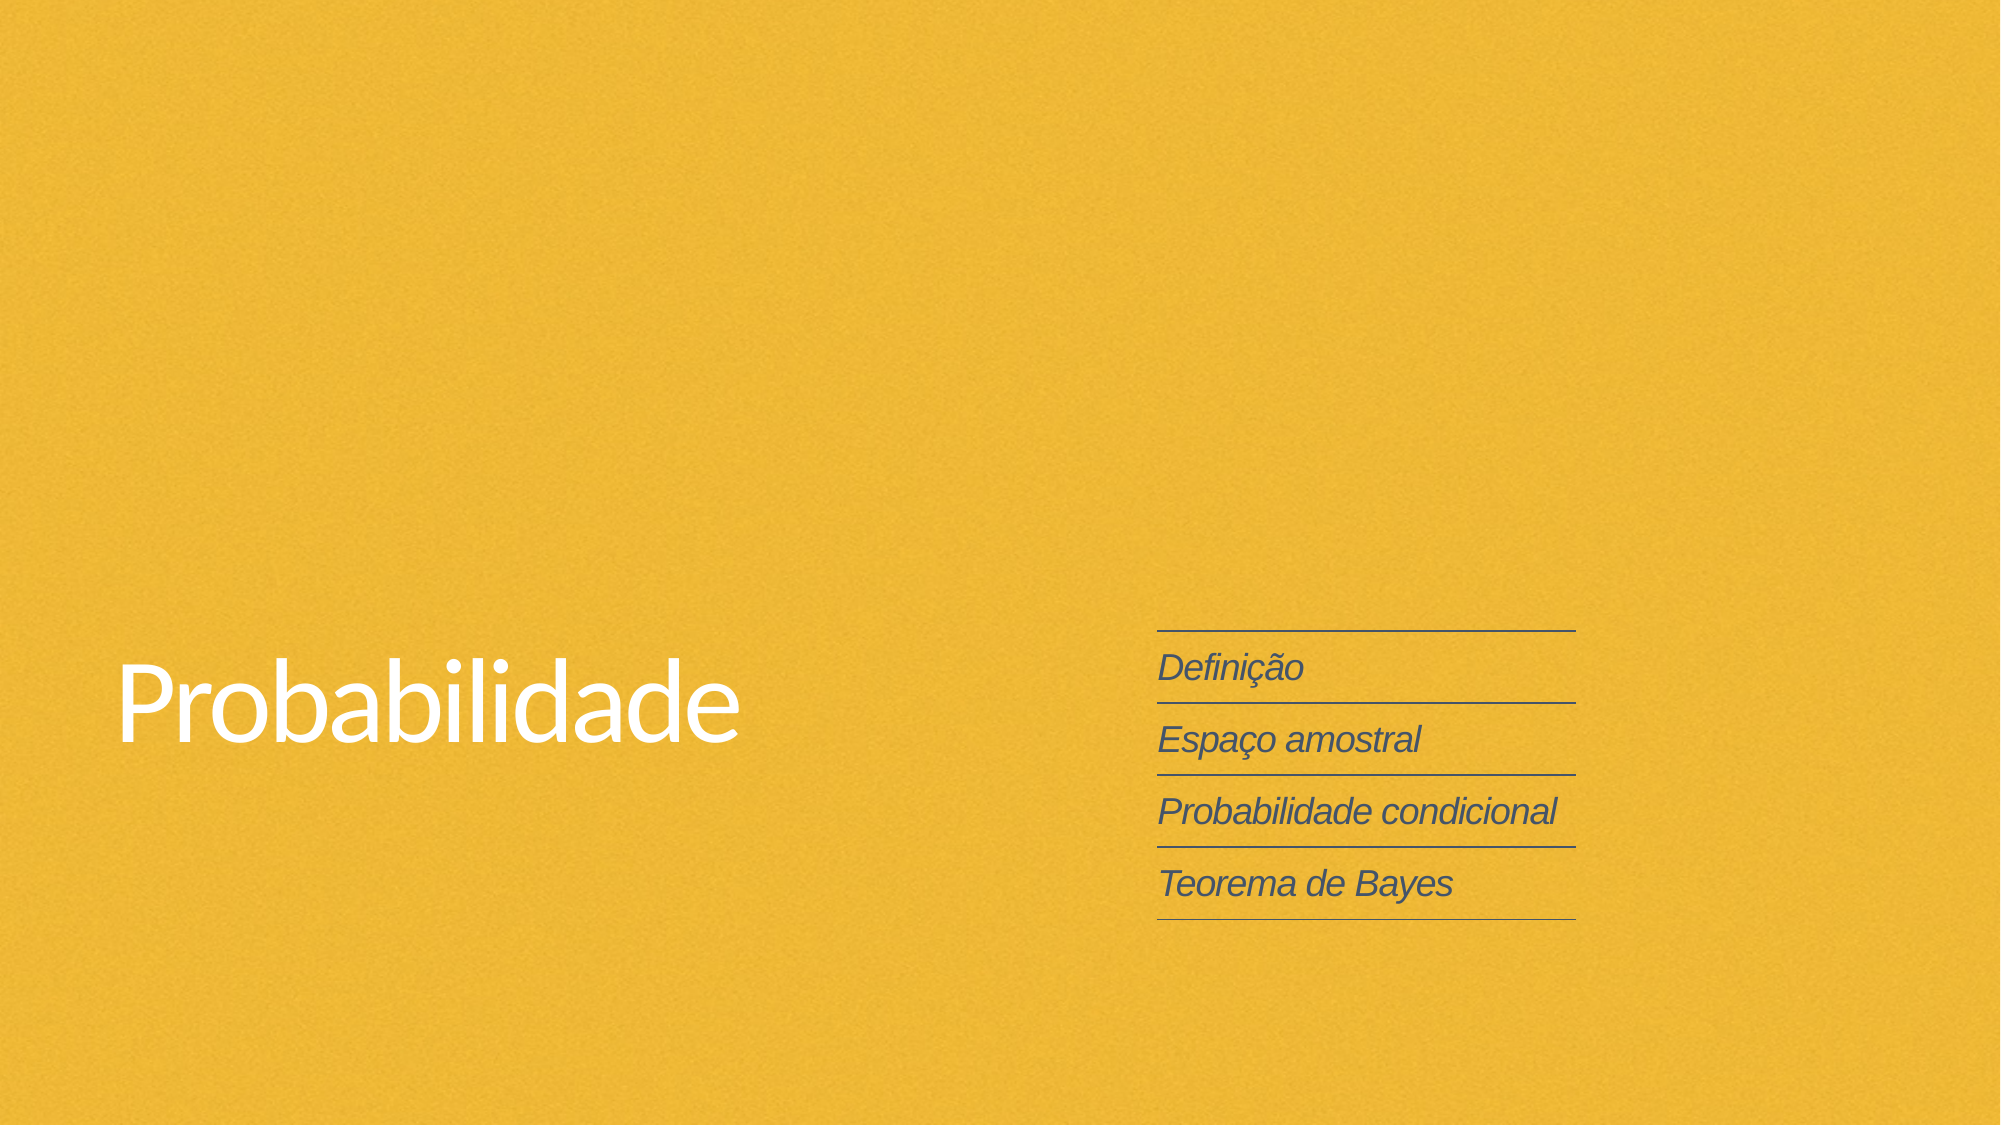

# Probabilidade
| Definição |
| --- |
| Espaço amostral |
| Probabilidade condicional |
| Teorema de Bayes |